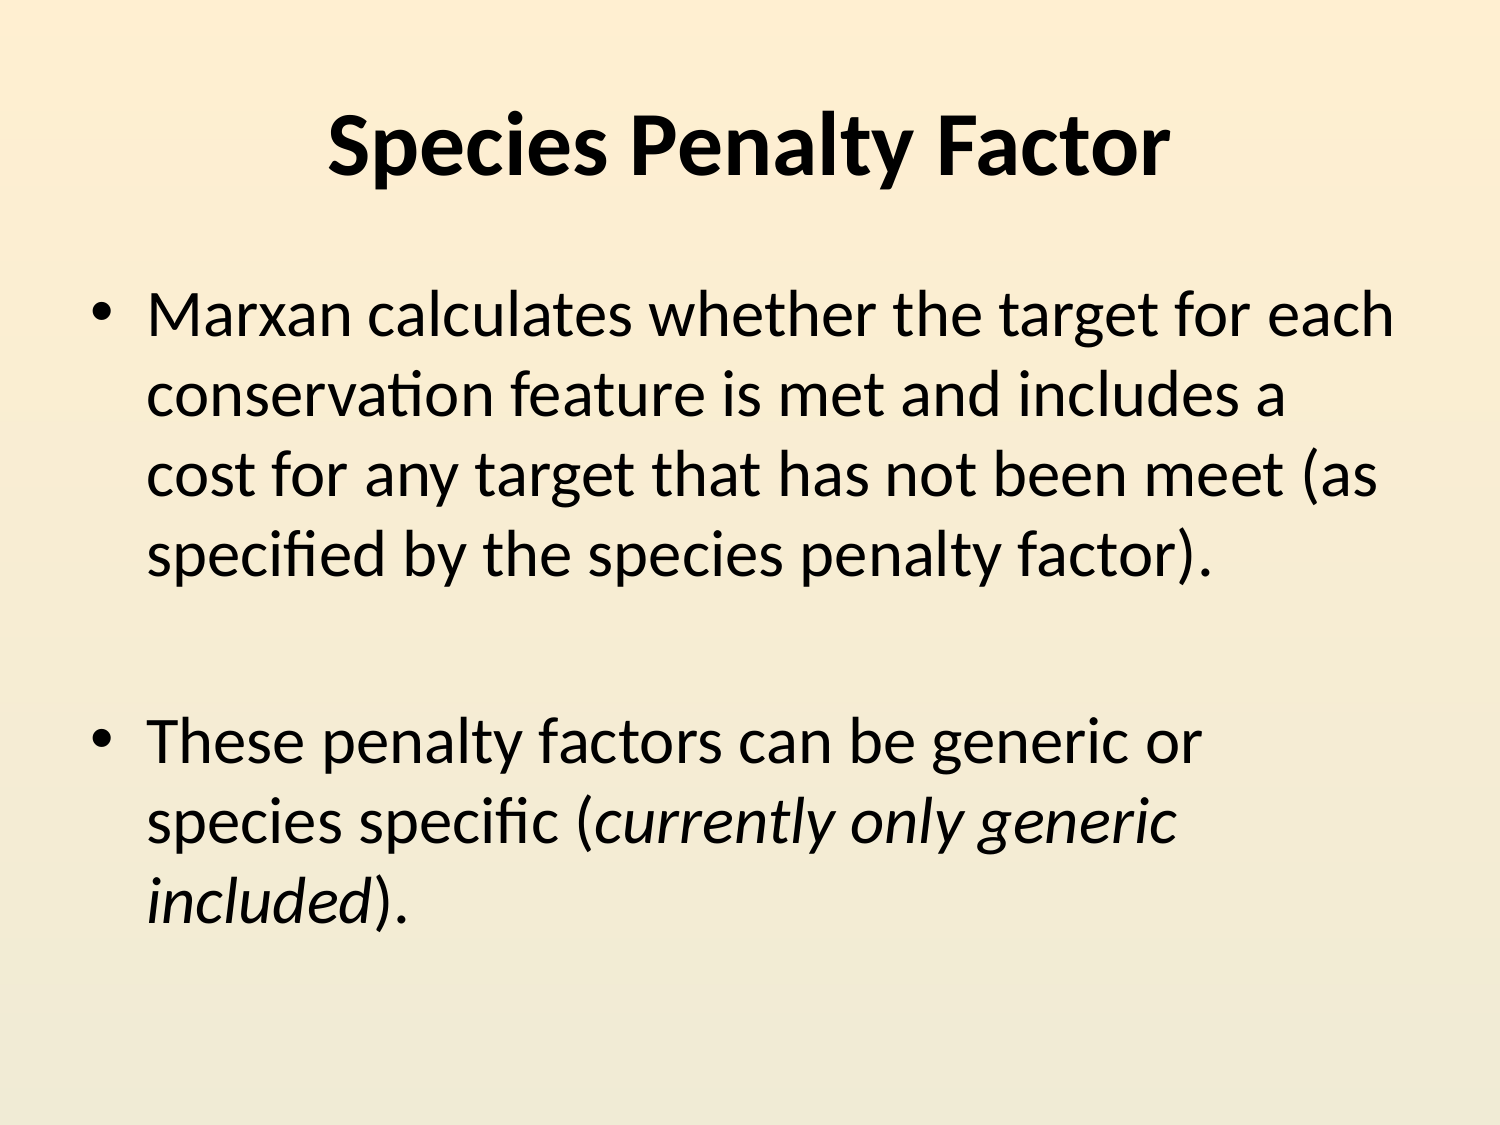

# Species Penalty Factor
Marxan calculates whether the target for each conservation feature is met and includes a cost for any target that has not been meet (as specified by the species penalty factor).

These penalty factors can be generic or species specific (currently only generic included).